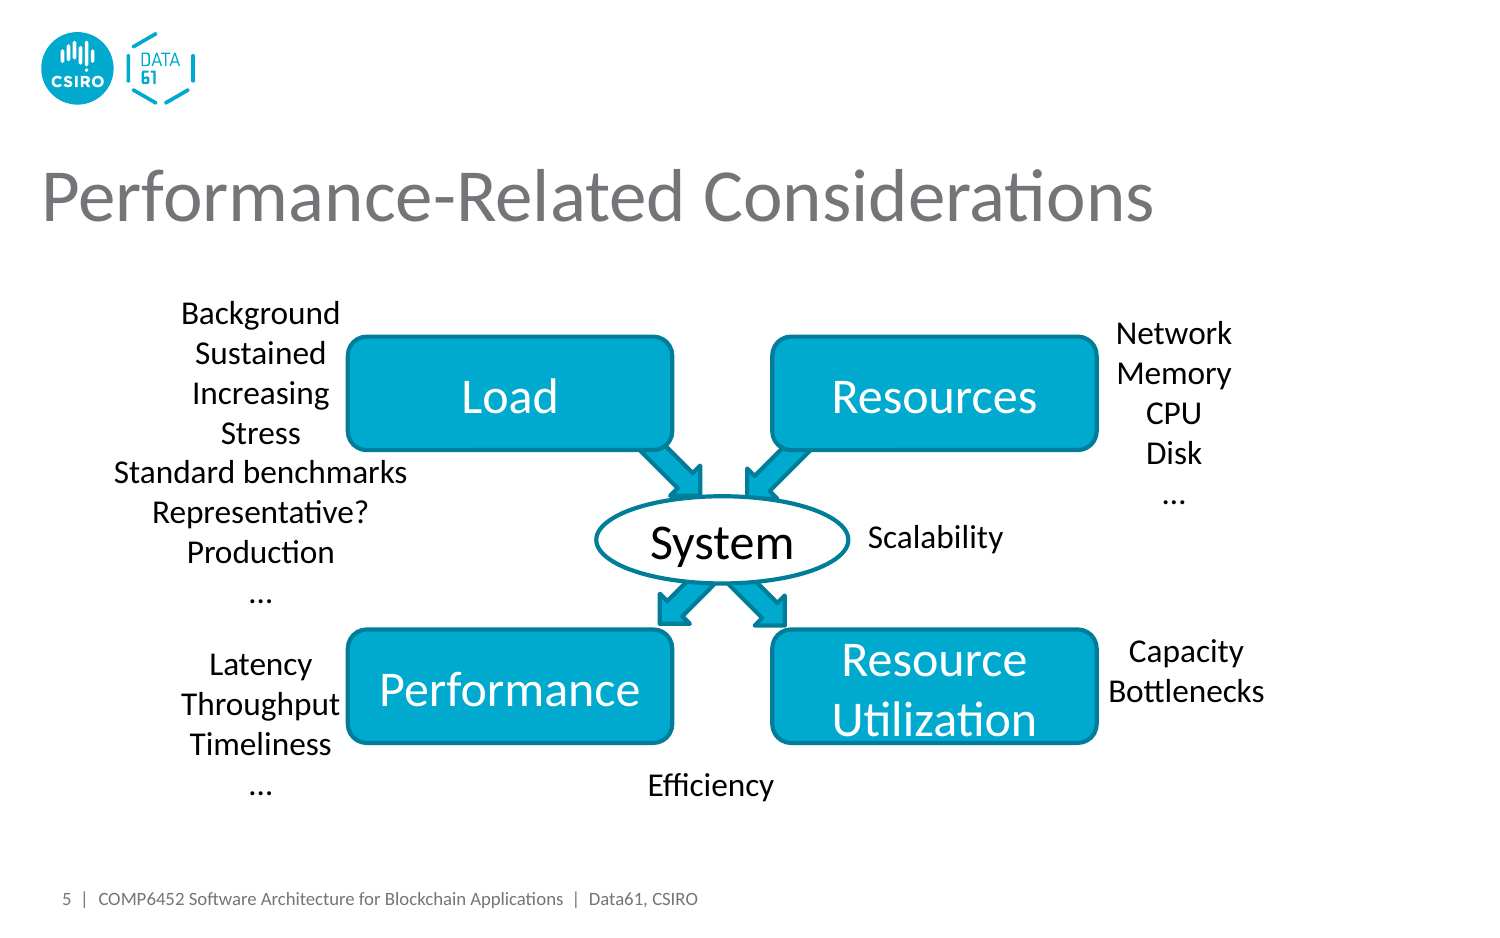

# Performance-Related Considerations
Background
Sustained
Increasing
Stress
Standard benchmarks
Representative?
Production
…
Network
Memory
CPU
Disk
…
Load
Resources

System
Scalability

Capacity
Bottlenecks
Performance
Resource
Utilization
Latency
Throughput
Timeliness
…
Efficiency
5  |
COMP6452 Software Architecture for Blockchain Applications  |  Data61, CSIRO